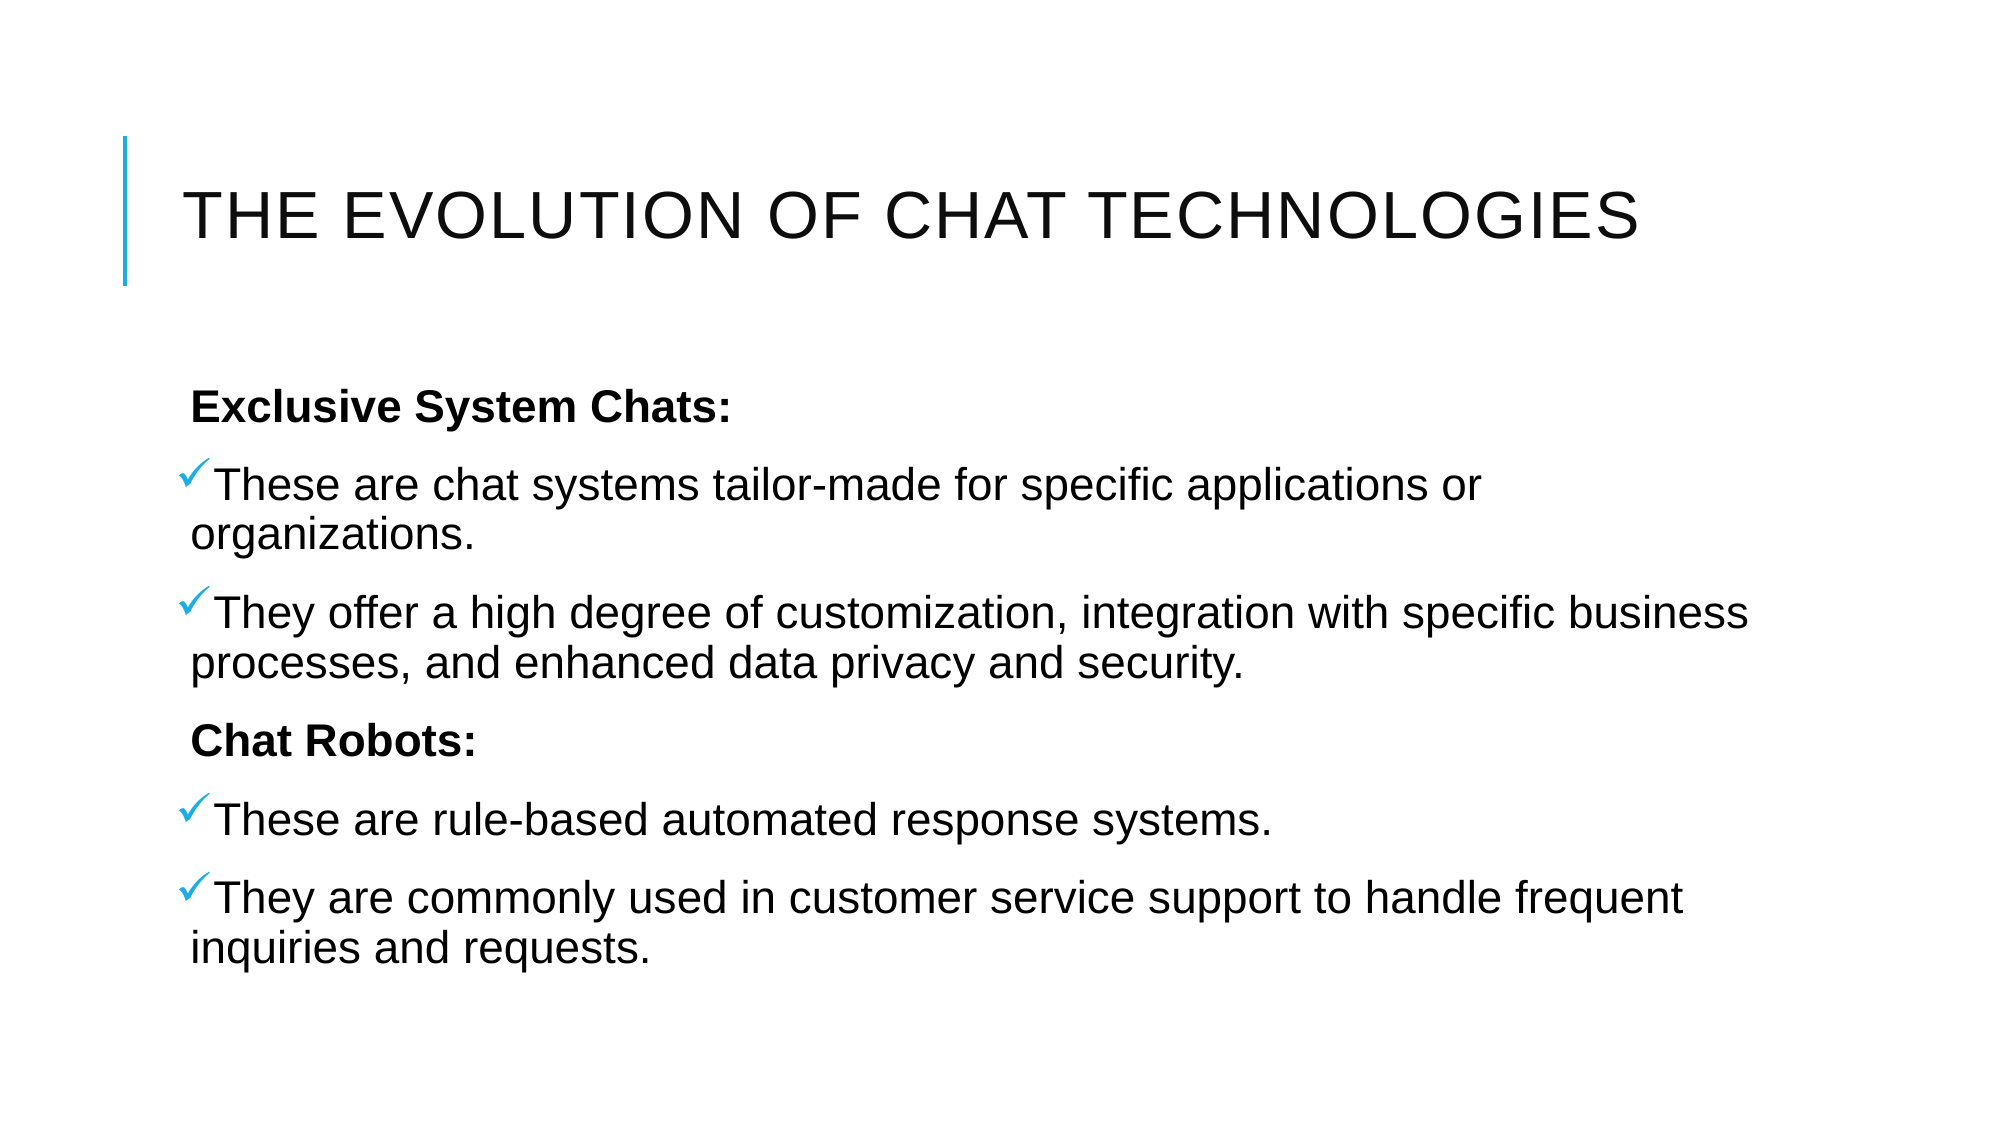

# The Evolution of Chat Technologies
Exclusive System Chats:
These are chat systems tailor-made for specific applications or organizations.
They offer a high degree of customization, integration with specific business processes, and enhanced data privacy and security.
Chat Robots:
These are rule-based automated response systems.
They are commonly used in customer service support to handle frequent inquiries and requests.